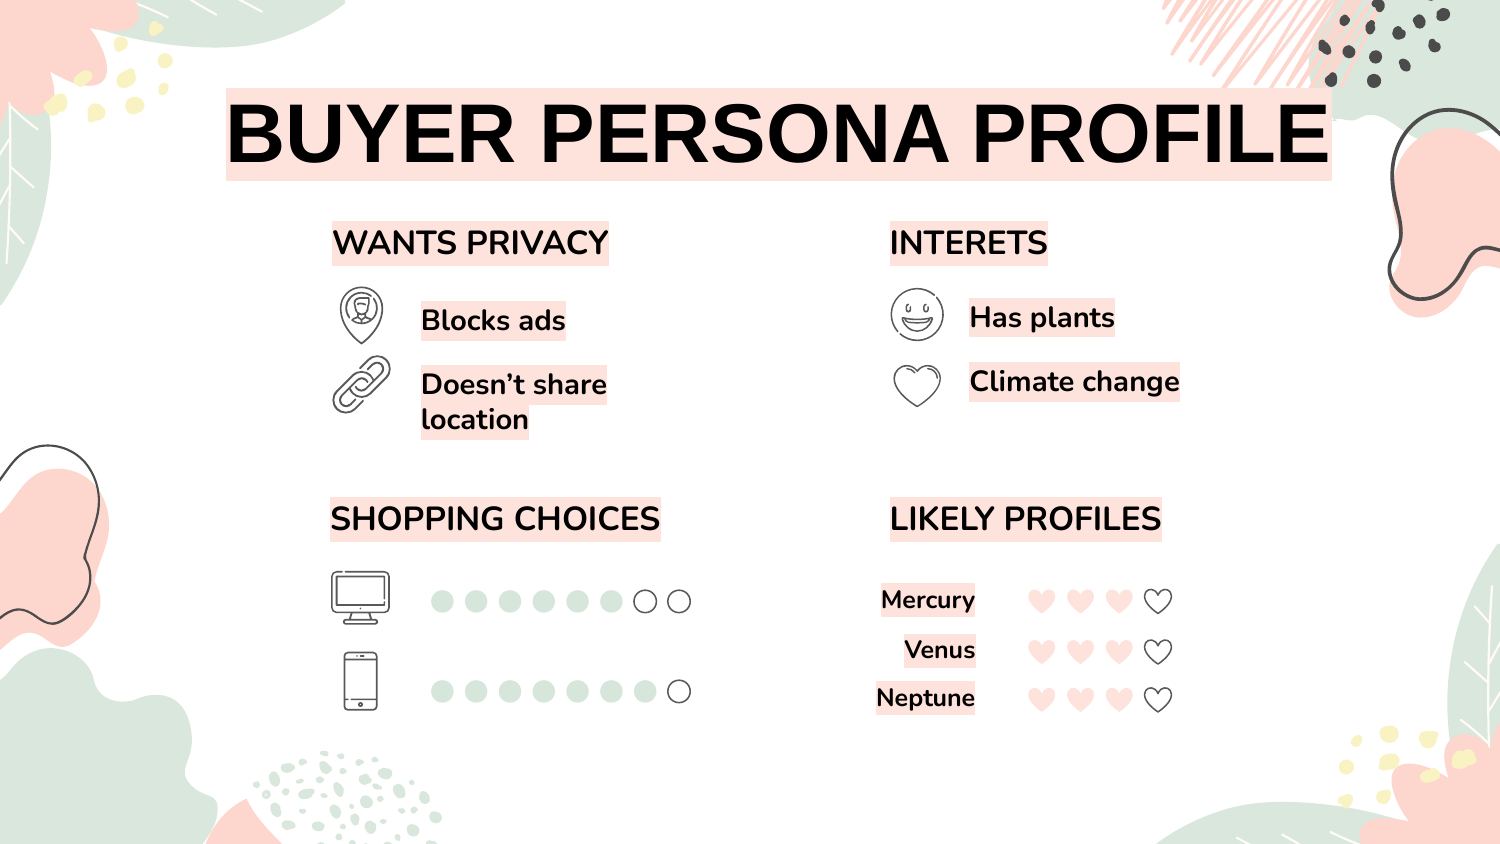

BUYER PERSONA PROFILE
WANTS PRIVACY
INTERETS
Blocks ads
Has plants

Doesn’t share location
Climate change

SHOPPING CHOICES
LIKELY PROFILES
Mercury

Venus

Neptune